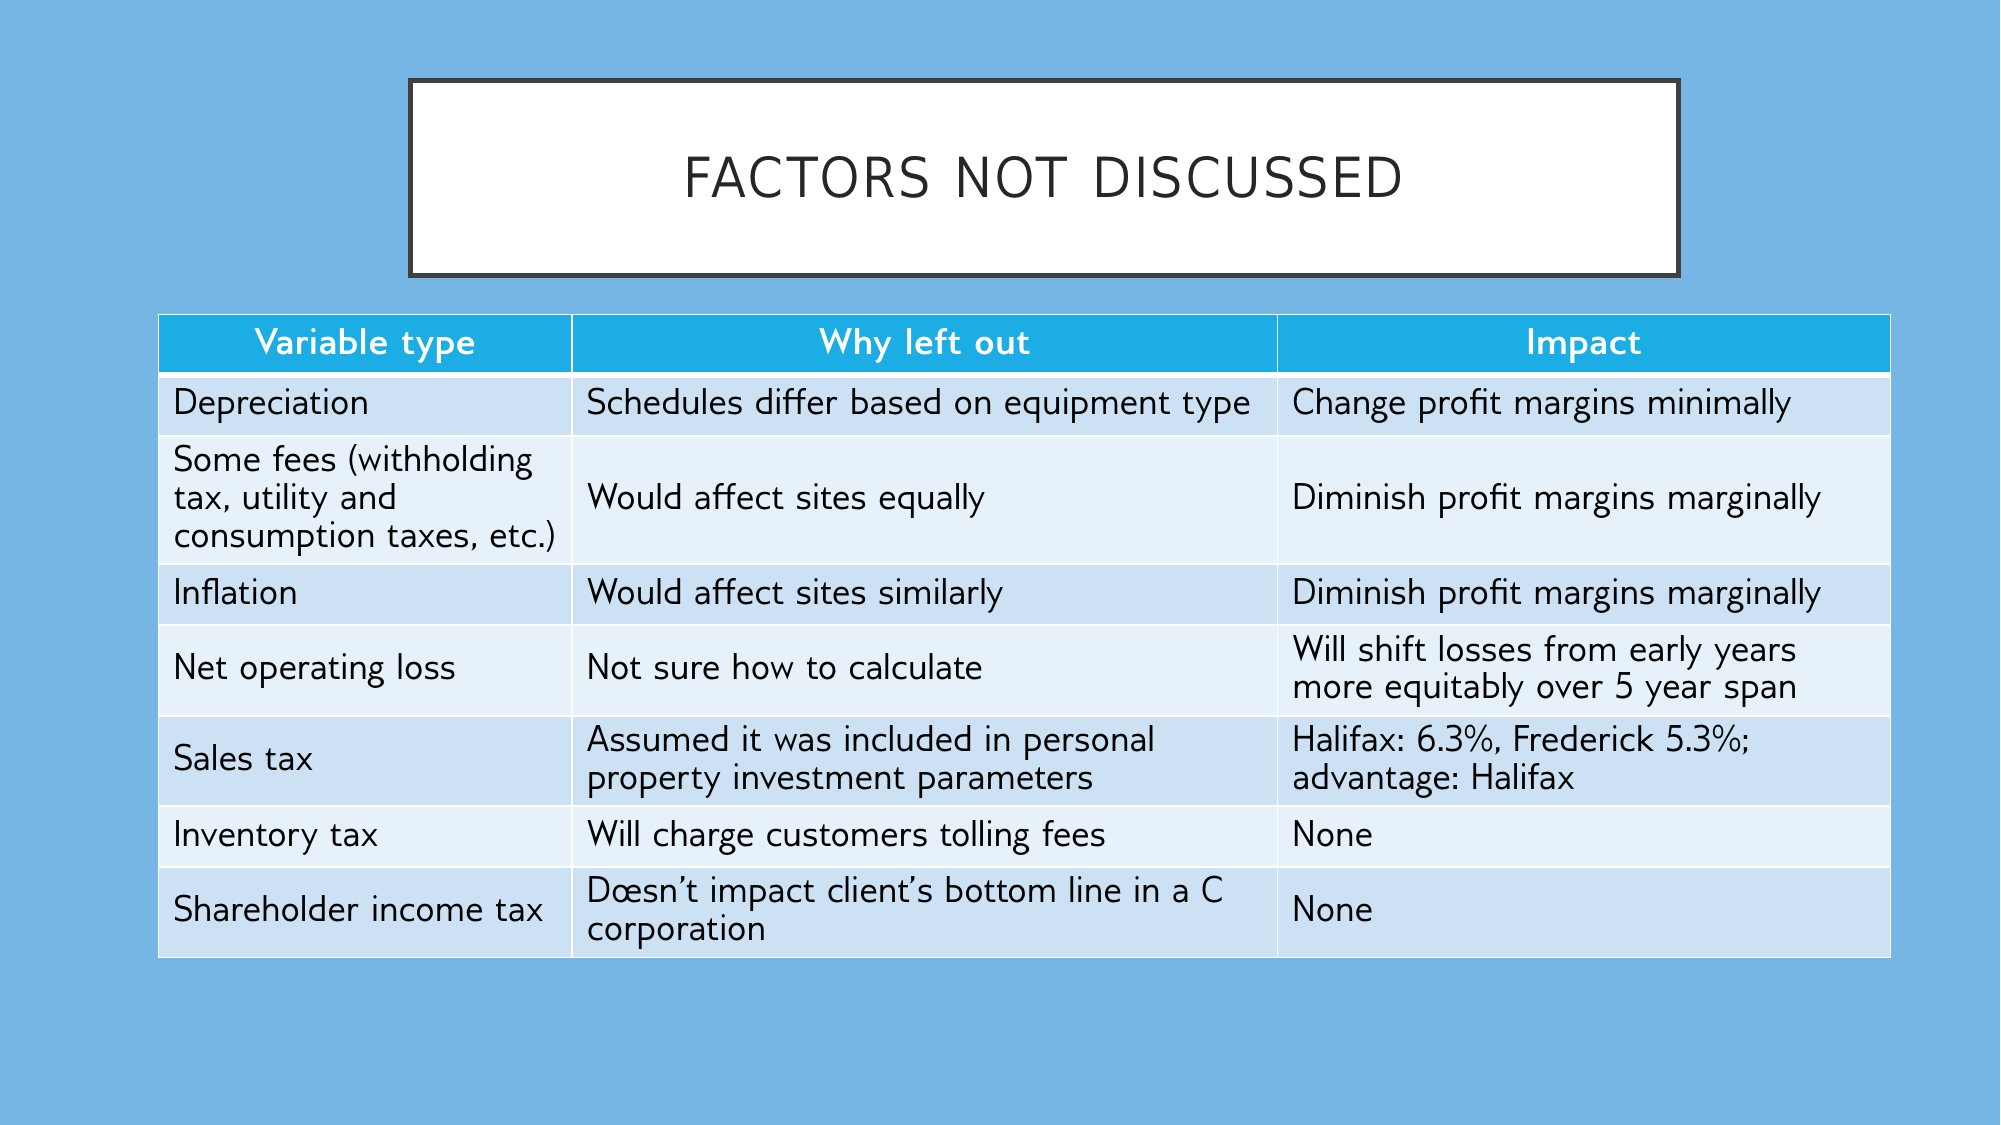

# factors not discussed
| Variable type | Why left out | Impact |
| --- | --- | --- |
| Depreciation | Schedules differ based on equipment type | Change profit margins minimally |
| Some fees (withholding tax, utility and consumption taxes, etc.) | Would affect sites equally | Diminish profit margins marginally |
| Inflation | Would affect sites similarly | Diminish profit margins marginally |
| Net operating loss | Not sure how to calculate | Will shift losses from early years more equitably over 5 year span |
| Sales tax | Assumed it was included in personal property investment parameters | Halifax: 6.3%, Frederick 5.3%; advantage: Halifax |
| Inventory tax | Will charge customers tolling fees | None |
| Shareholder income tax | Doesn’t impact client’s bottom line in a C corporation | None |